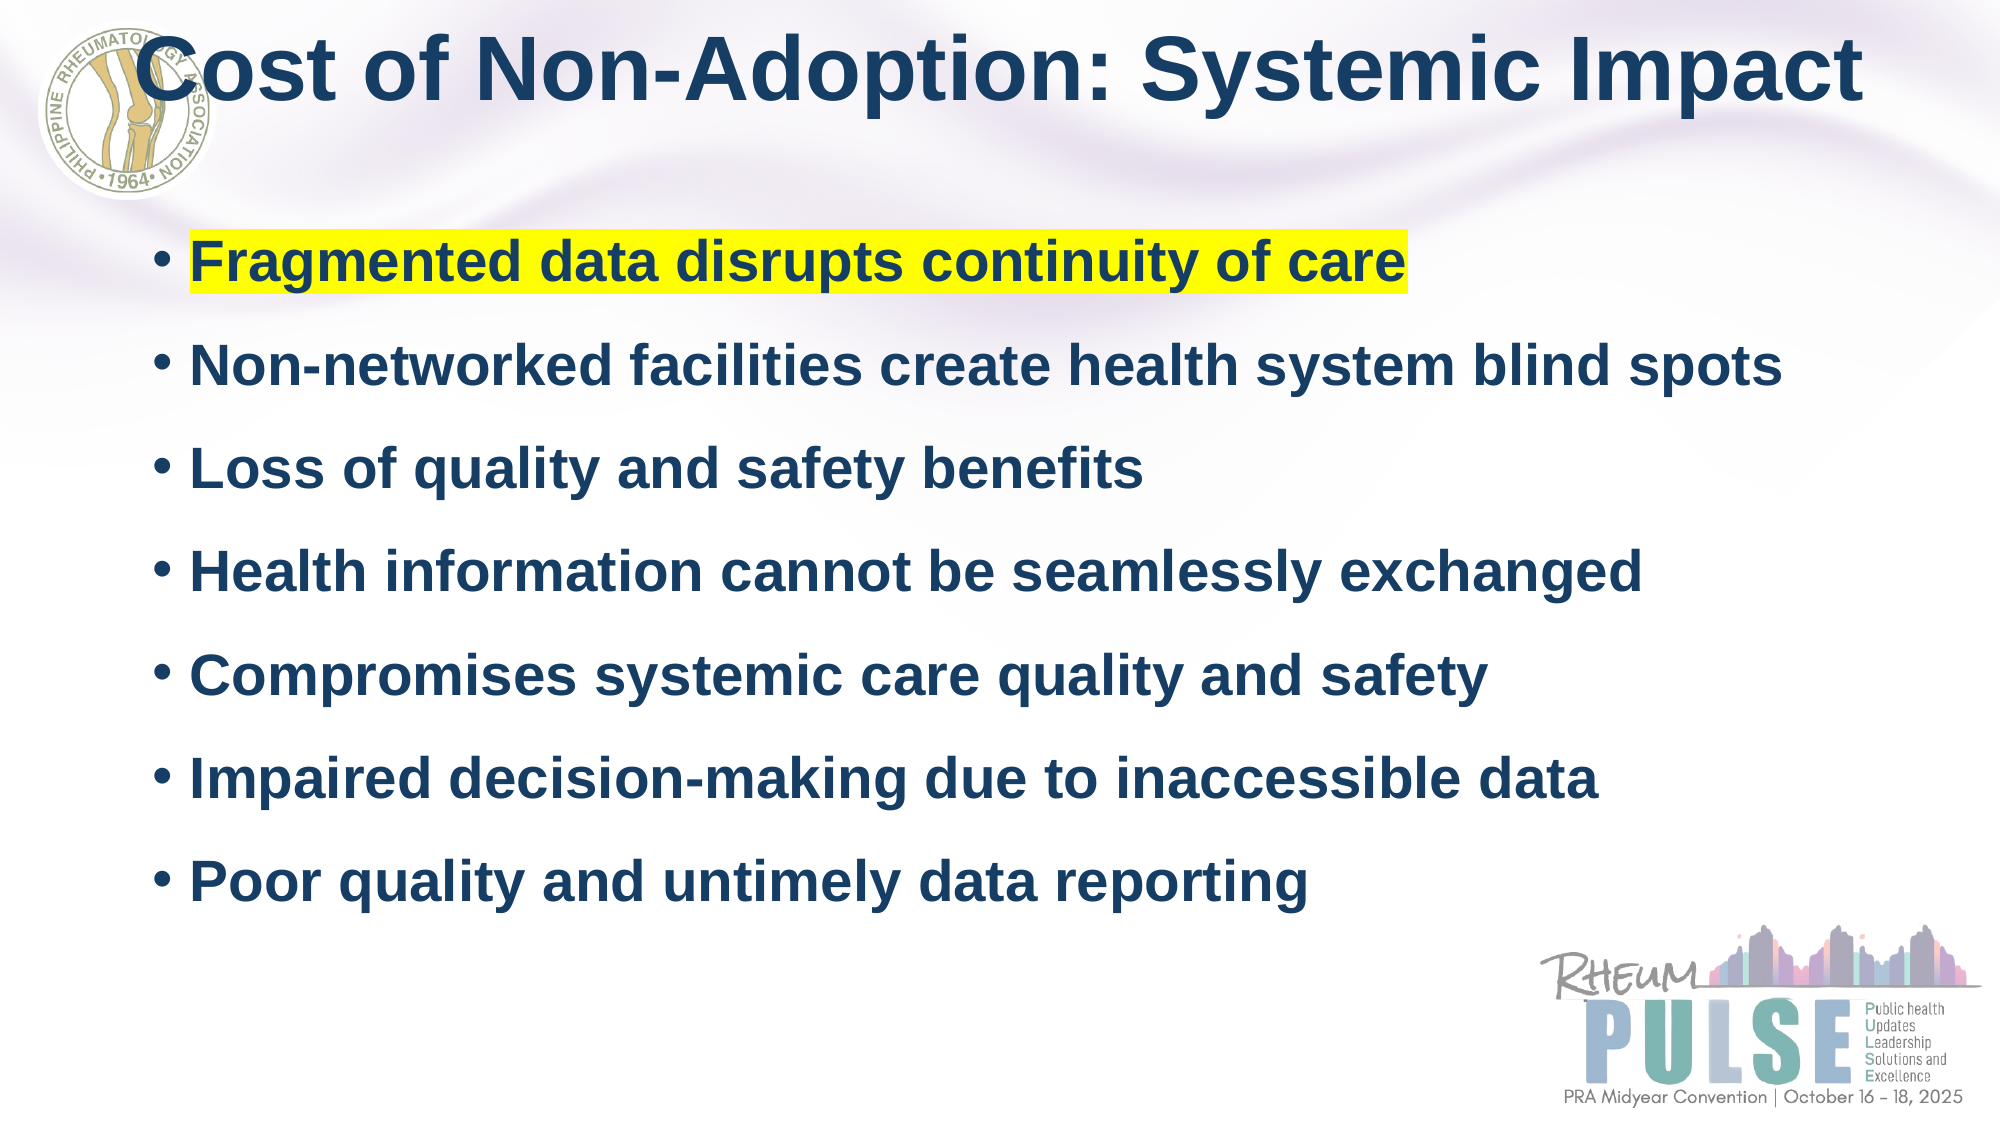

# Cost of Non-Adoption: Systemic Impact
Fragmented data disrupts continuity of care
Non-networked facilities create health system blind spots
Loss of quality and safety benefits
Health information cannot be seamlessly exchanged
Compromises systemic care quality and safety
Impaired decision-making due to inaccessible data
Poor quality and untimely data reporting